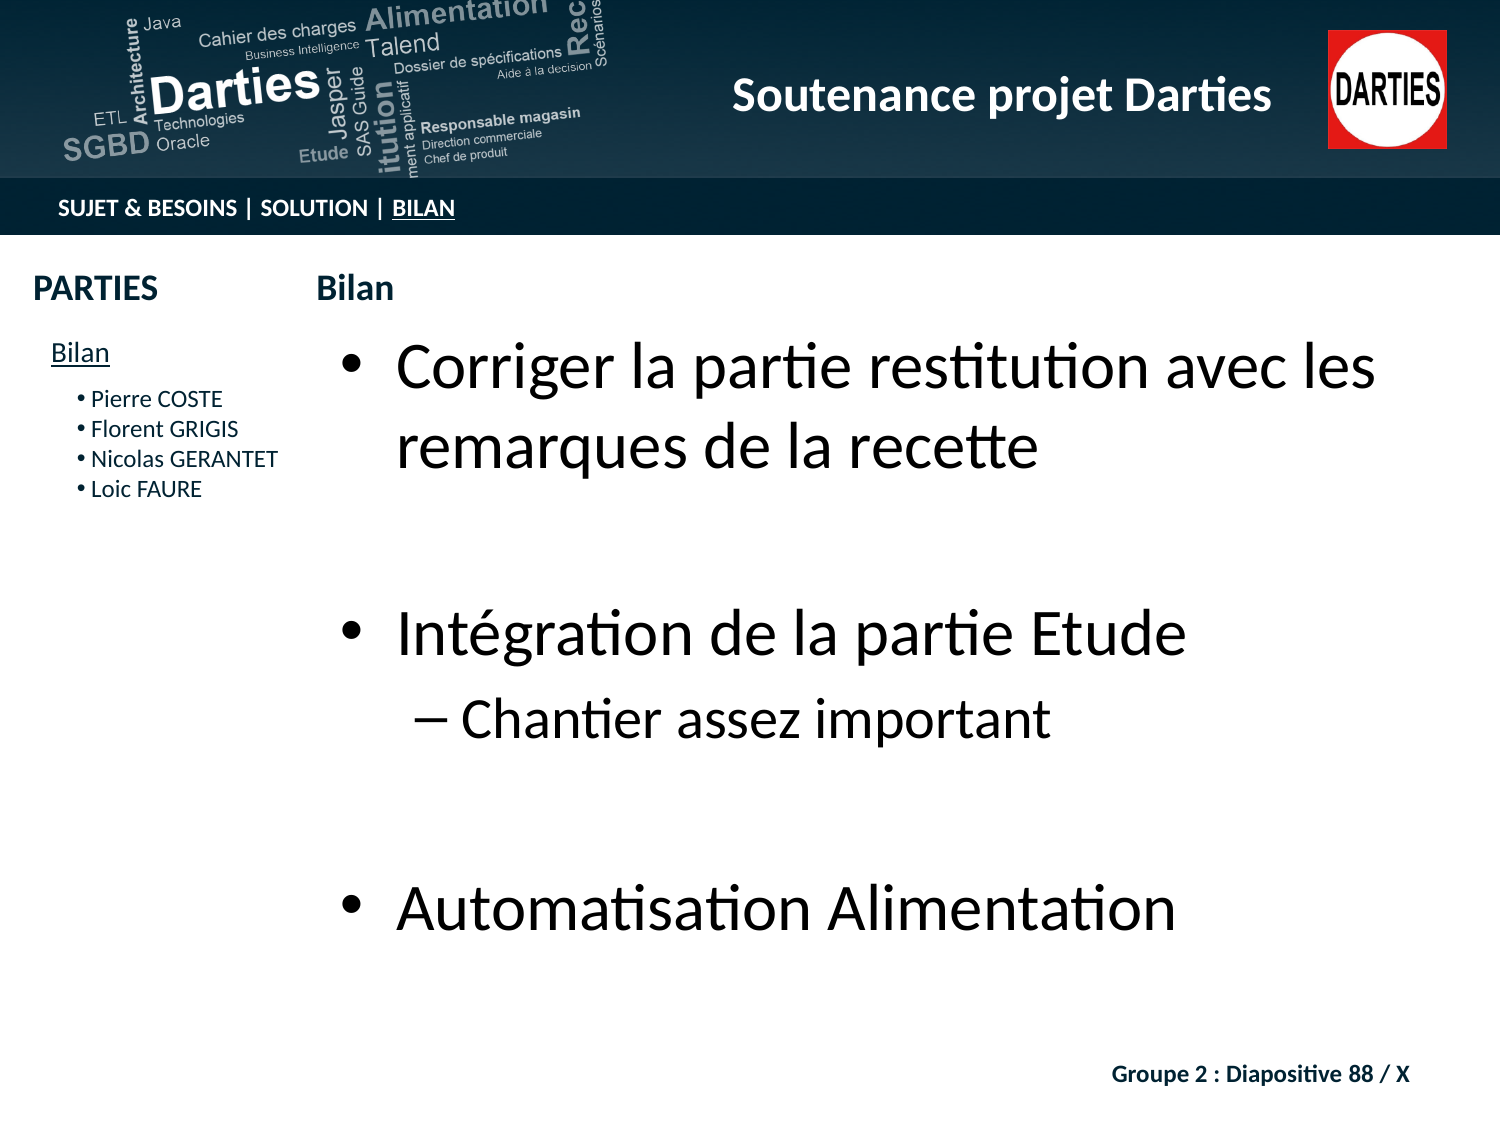

Corriger la partie restitution avec les remarques de la recette

Intégration de la partie Etude
Chantier assez important

Automatisation Alimentation
Groupe 2 : Diapositive 88 / X